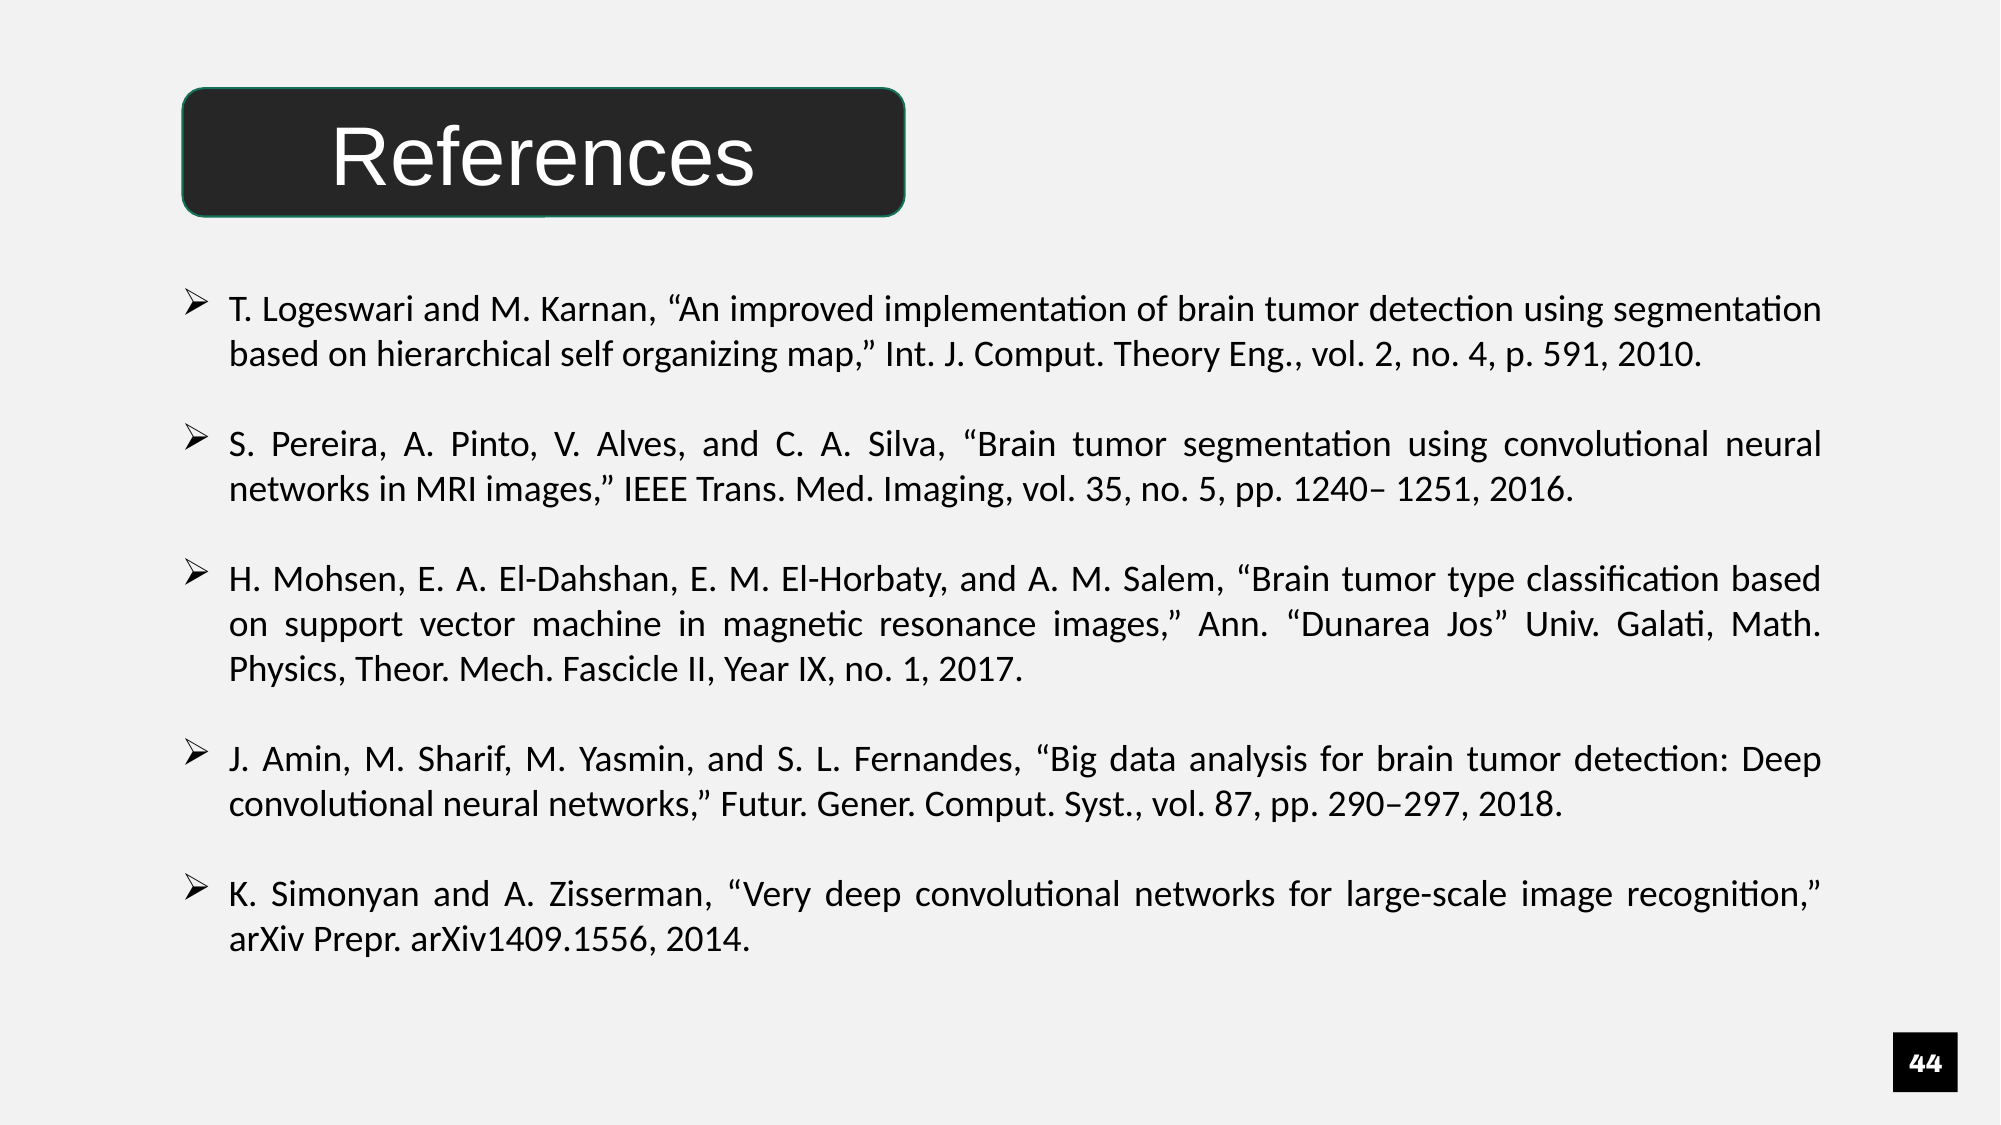

References
T. Logeswari and M. Karnan, “An improved implementation of brain tumor detection using segmentation based on hierarchical self organizing map,” Int. J. Comput. Theory Eng., vol. 2, no. 4, p. 591, 2010.

S. Pereira, A. Pinto, V. Alves, and C. A. Silva, “Brain tumor segmentation using convolutional neural networks in MRI images,” IEEE Trans. Med. Imaging, vol. 35, no. 5, pp. 1240– 1251, 2016.

H. Mohsen, E. A. El-Dahshan, E. M. El-Horbaty, and A. M. Salem, “Brain tumor type classification based on support vector machine in magnetic resonance images,” Ann. “Dunarea Jos” Univ. Galati, Math. Physics, Theor. Mech. Fascicle II, Year IX, no. 1, 2017.

J. Amin, M. Sharif, M. Yasmin, and S. L. Fernandes, “Big data analysis for brain tumor detection: Deep convolutional neural networks,” Futur. Gener. Comput. Syst., vol. 87, pp. 290–297, 2018.

K. Simonyan and A. Zisserman, “Very deep convolutional networks for large-scale image recognition,” arXiv Prepr. arXiv1409.1556, 2014.

44